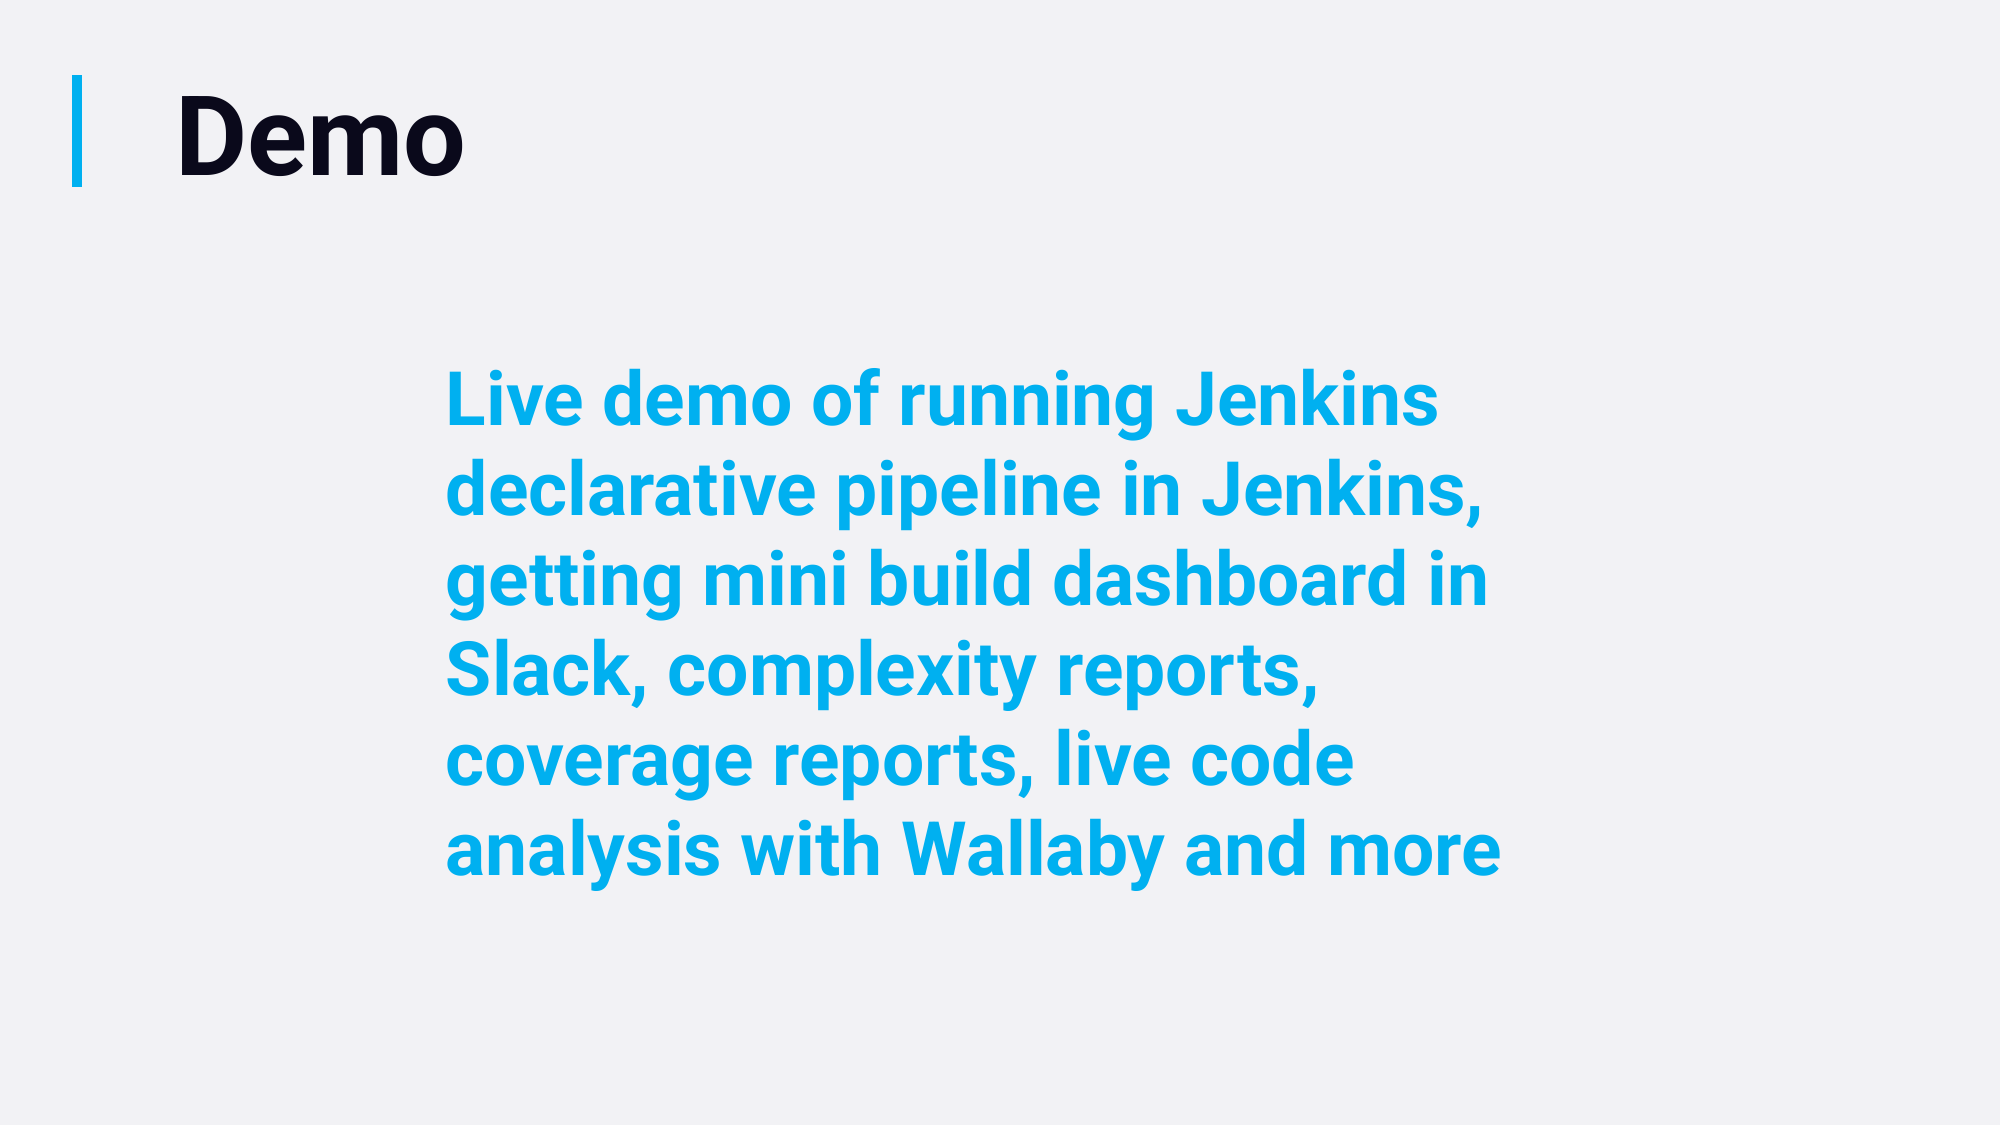

Demo
Live demo of running Jenkins declarative pipeline in Jenkins, getting mini build dashboard in Slack, complexity reports, coverage reports, live code analysis with Wallaby and more